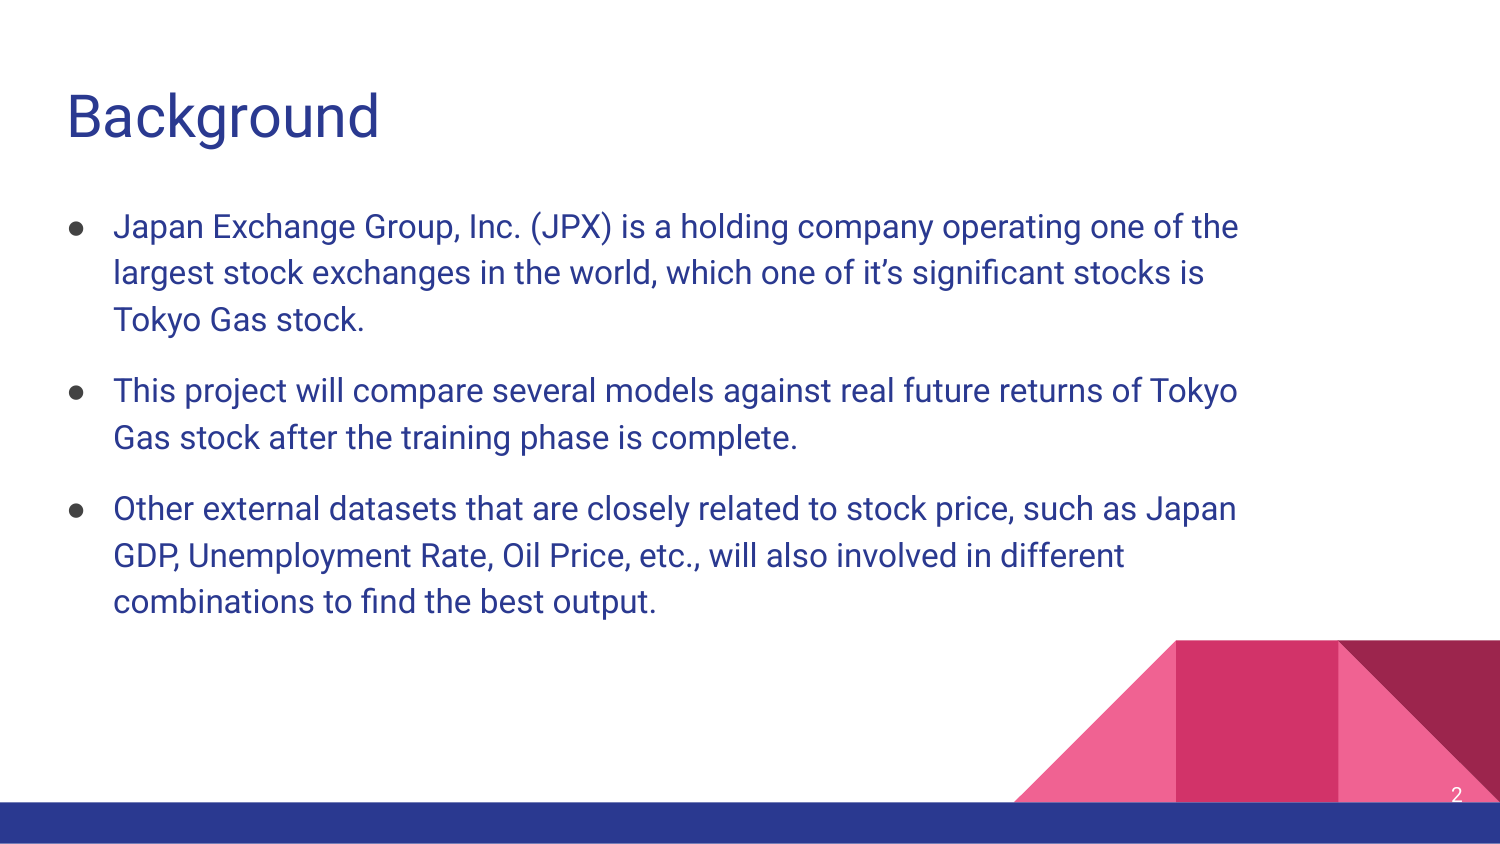

# Background
Japan Exchange Group, Inc. (JPX) is a holding company operating one of the largest stock exchanges in the world, which one of it’s significant stocks is Tokyo Gas stock.
This project will compare several models against real future returns of Tokyo Gas stock after the training phase is complete.
Other external datasets that are closely related to stock price, such as Japan GDP, Unemployment Rate, Oil Price, etc., will also involved in different combinations to find the best output.

2